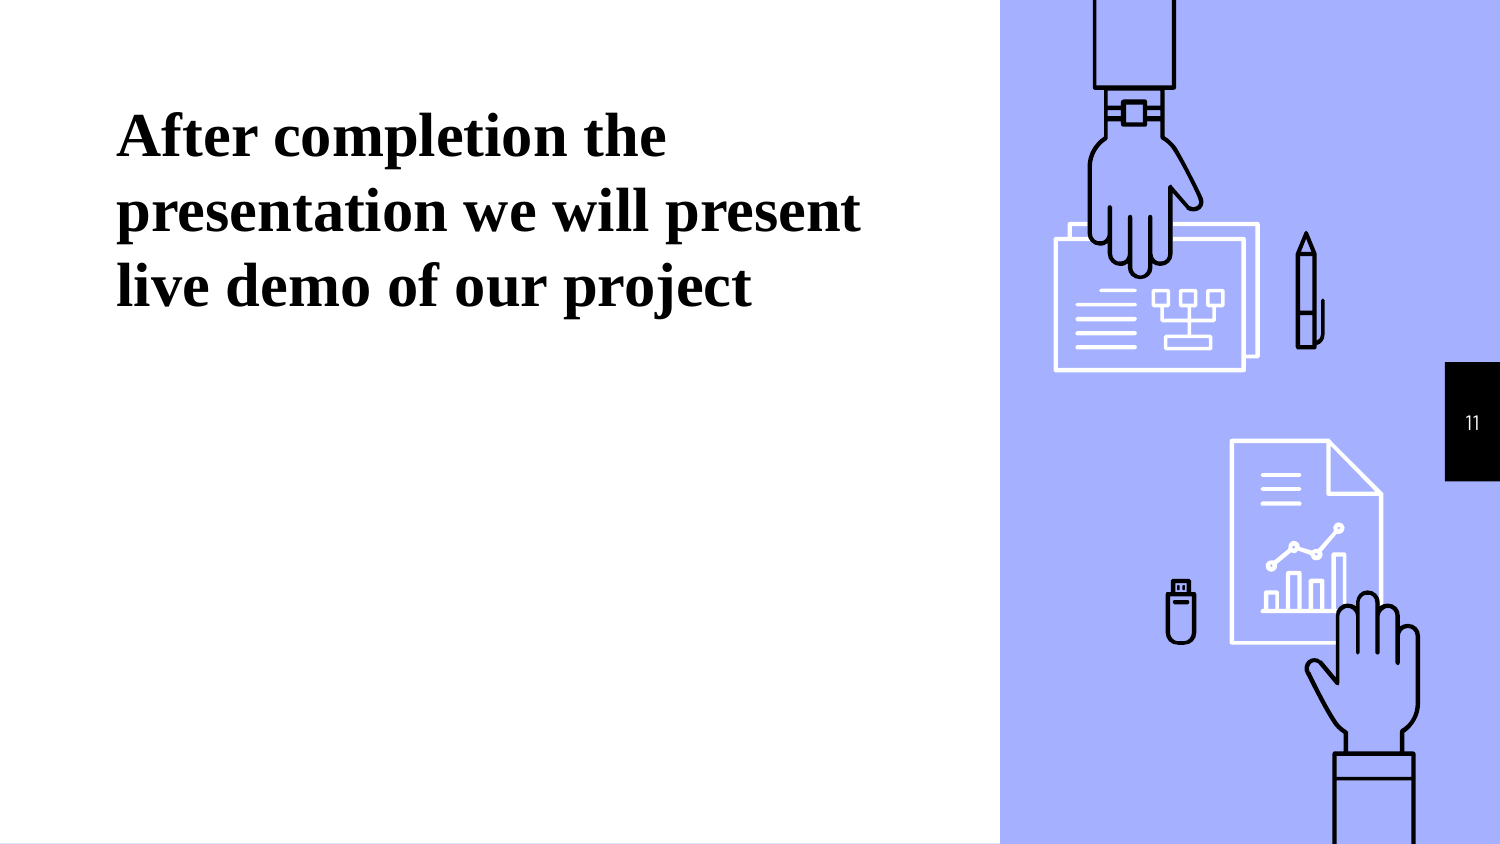

# After completion the presentation we will present live demo of our project
11